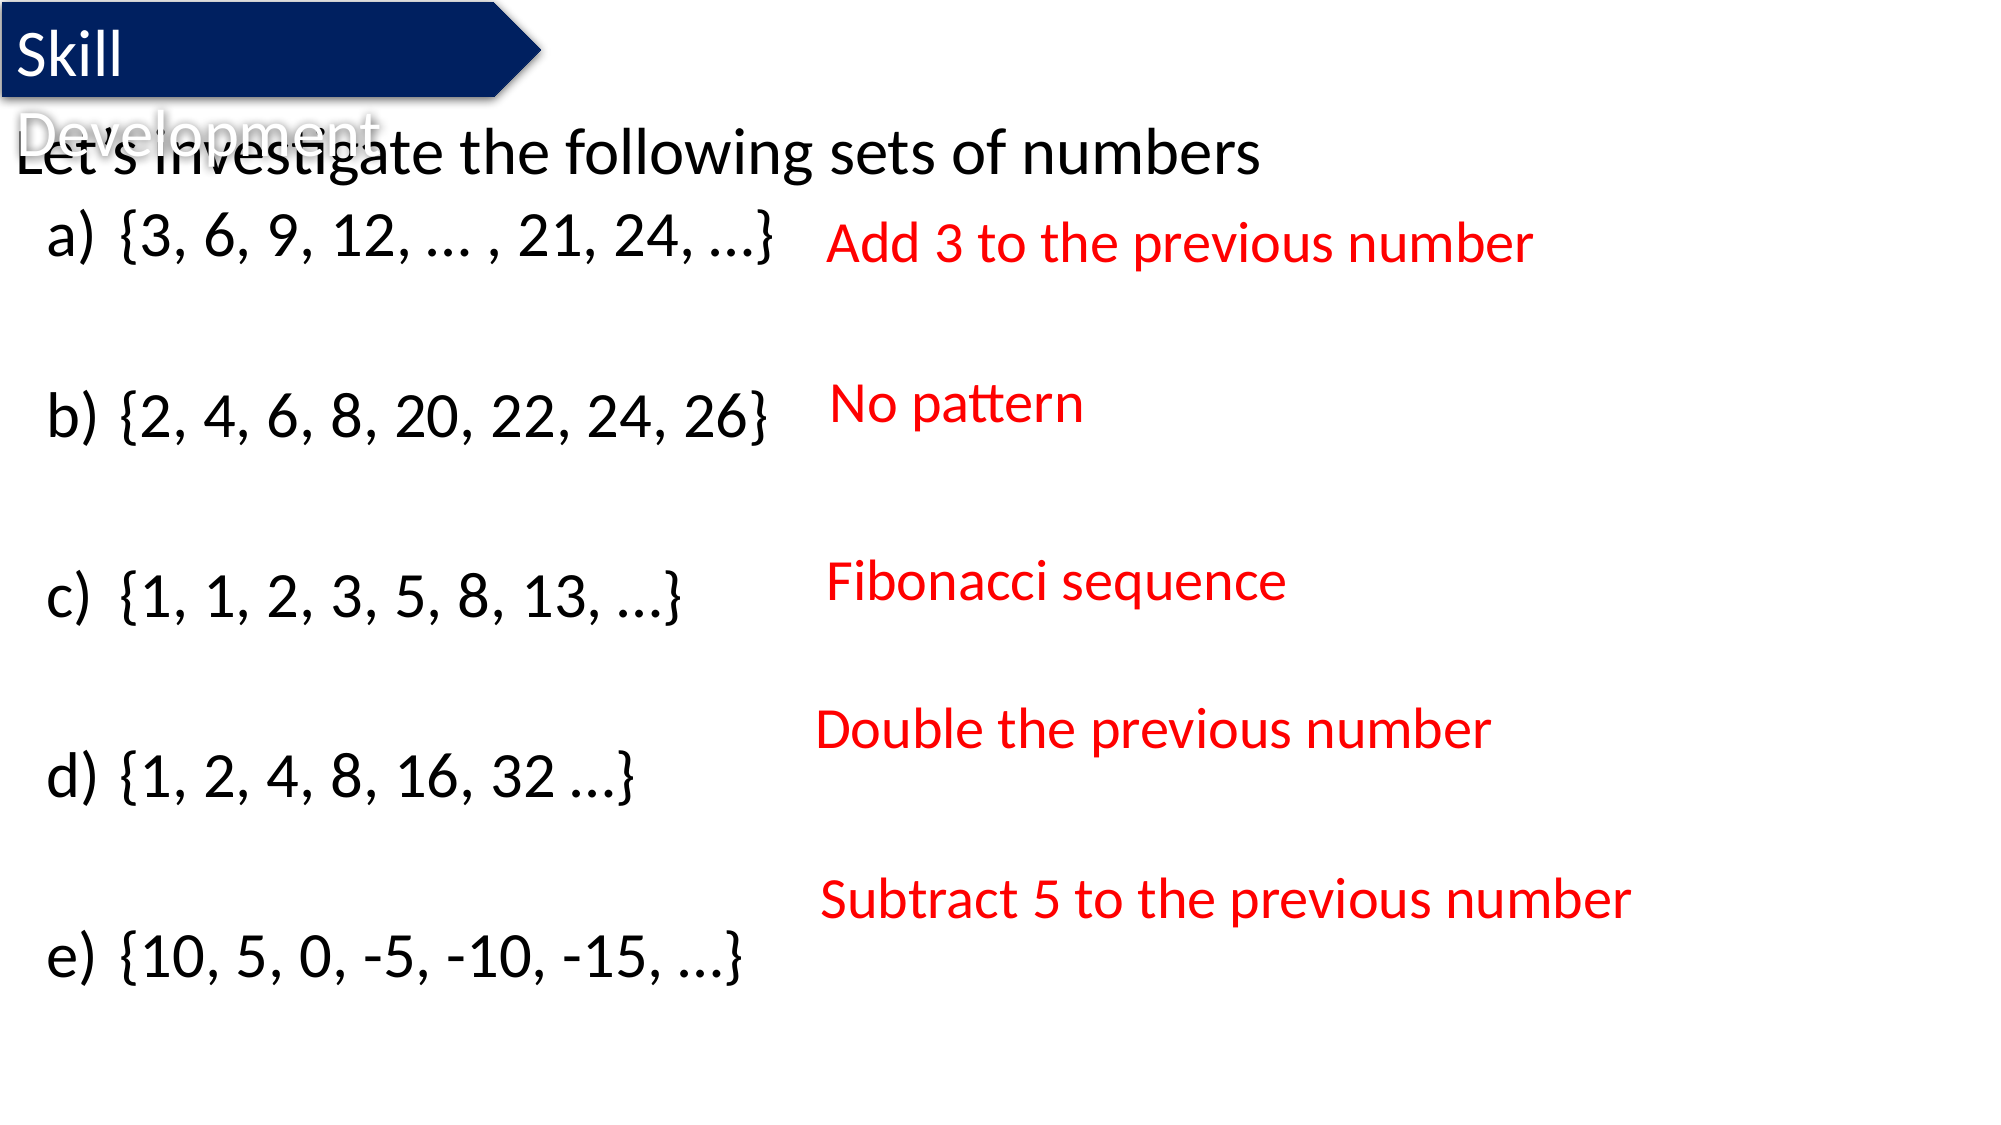

Skill Development
# Let’s investigate the following sets of numbers
{3, 6, 9, 12, … , 21, 24, …}

{2, 4, 6, 8, 20, 22, 24, 26}

{1, 1, 2, 3, 5, 8, 13, …}

{1, 2, 4, 8, 16, 32 …}

{10, 5, 0, -5, -10, -15, …}
Add 3 to the previous number

No pattern

Fibonacci sequence
Double the previous number
Subtract 5 to the previous number